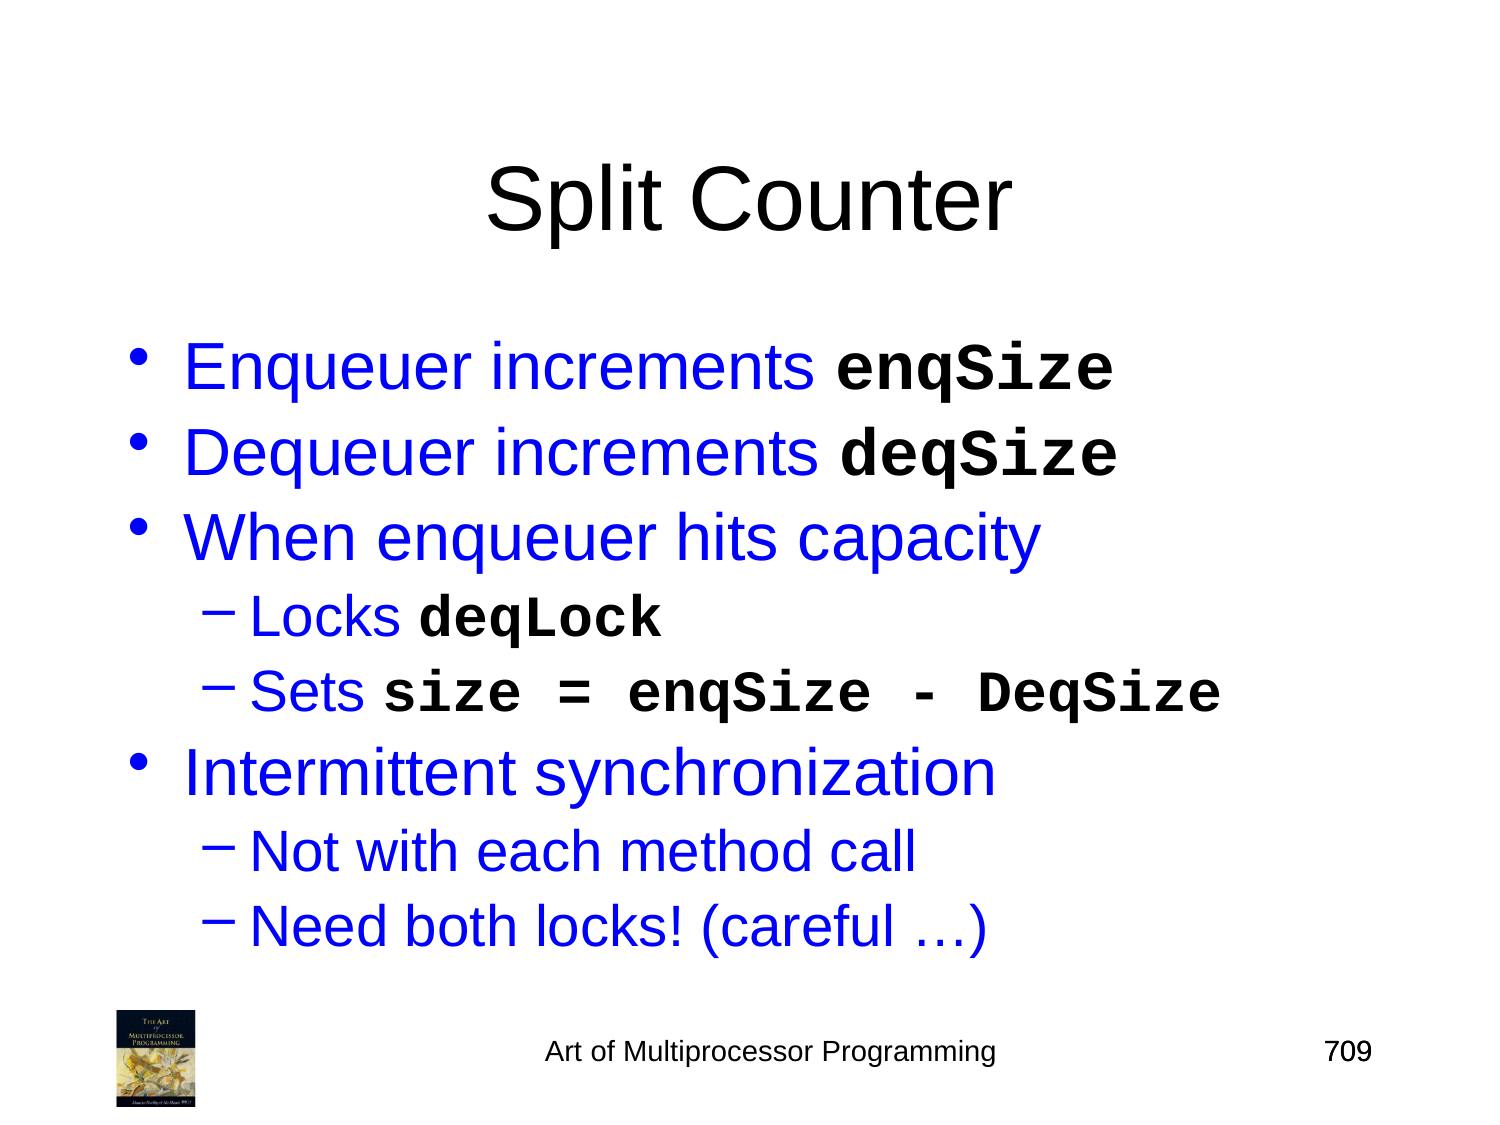

Split Counter
Enqueuer increments enqSize
Dequeuer increments deqSize
When enqueuer hits capacity
Locks deqLock
Sets size = enqSize - DeqSize
Intermittent synchronization
Not with each method call
Need both locks! (careful …)
Art of Multiprocessor Programming
709
709